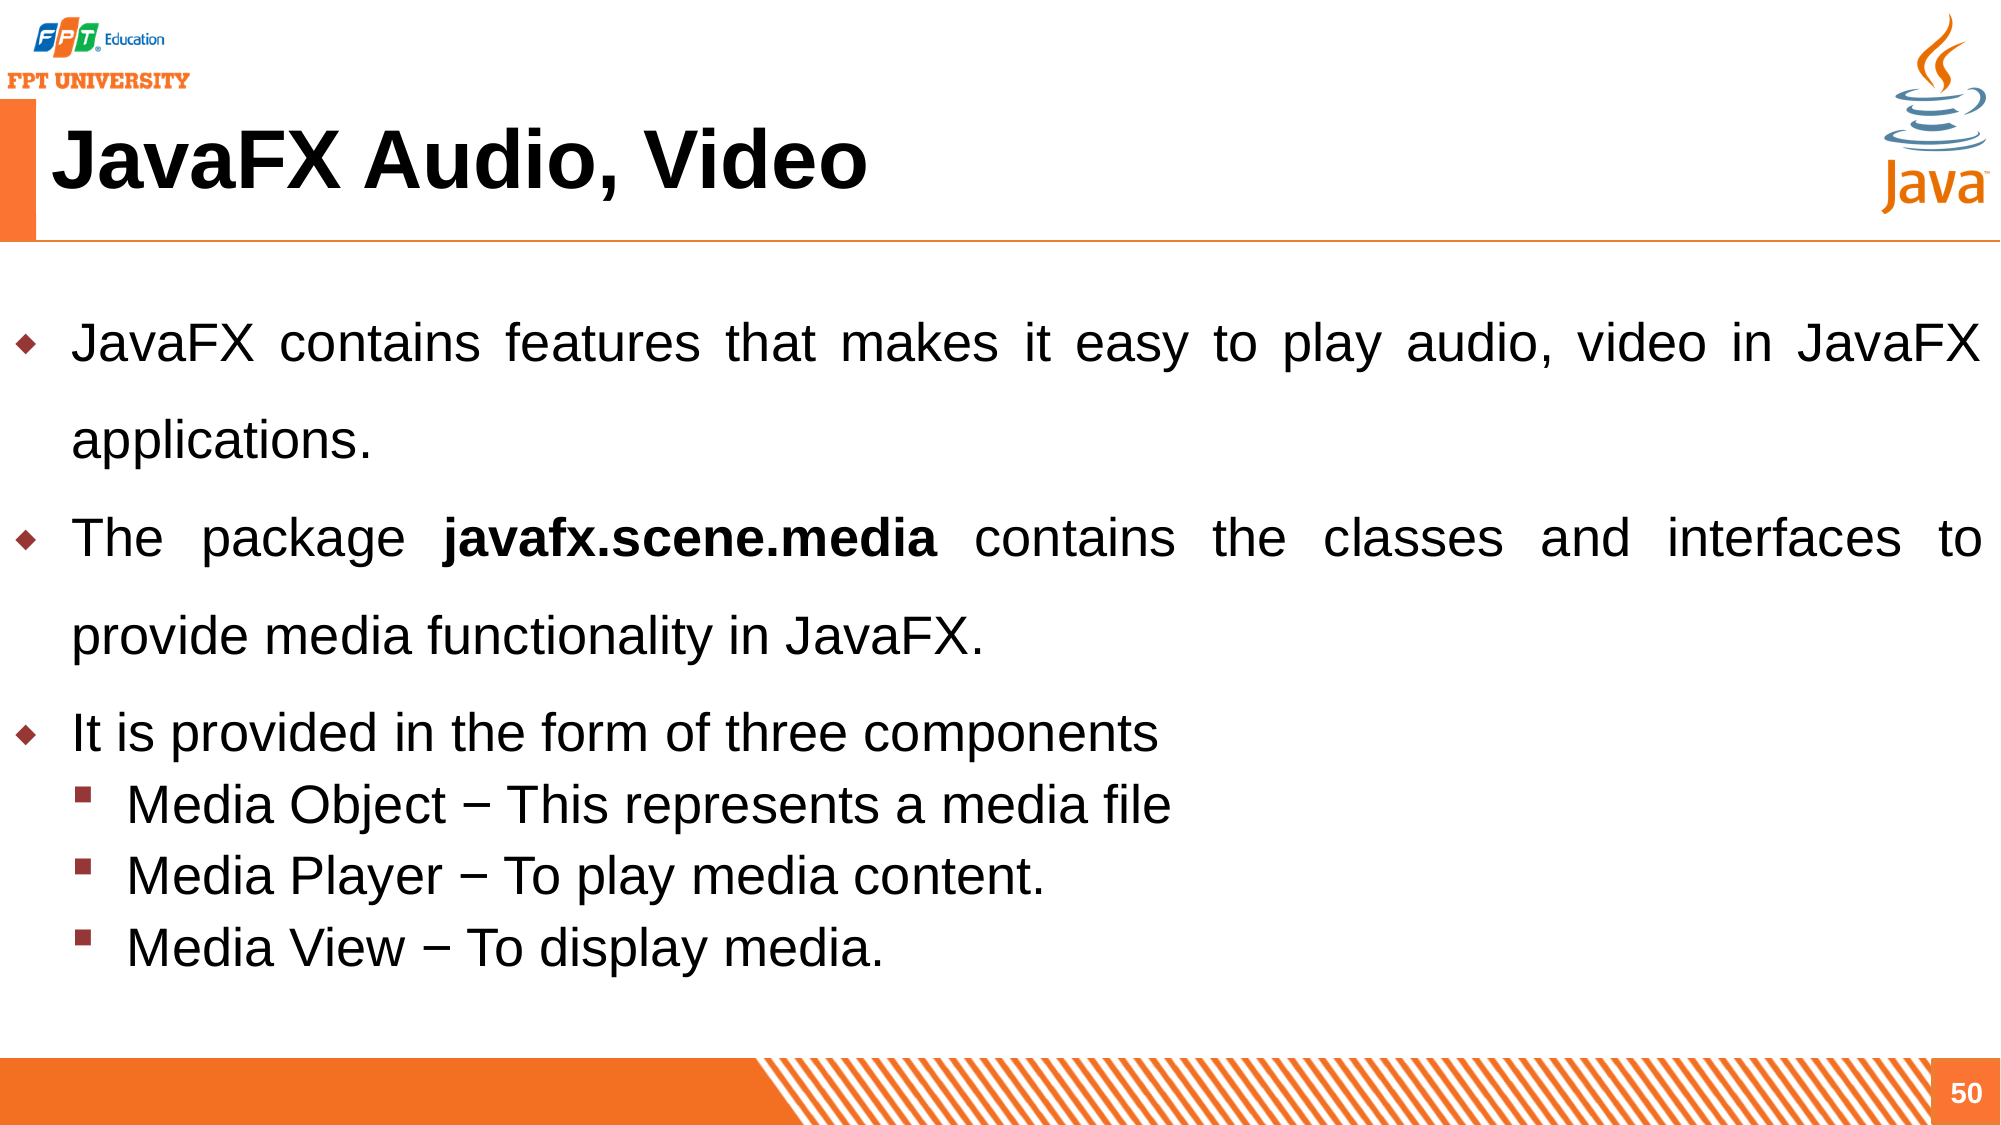

# JavaFX Audio, Video
JavaFX contains features that makes it easy to play audio, video in JavaFX applications.
The package javafx.scene.media contains the classes and interfaces to provide media functionality in JavaFX.
It is provided in the form of three components
Media Object − This represents a media file
Media Player − To play media content.
Media View − To display media.

50